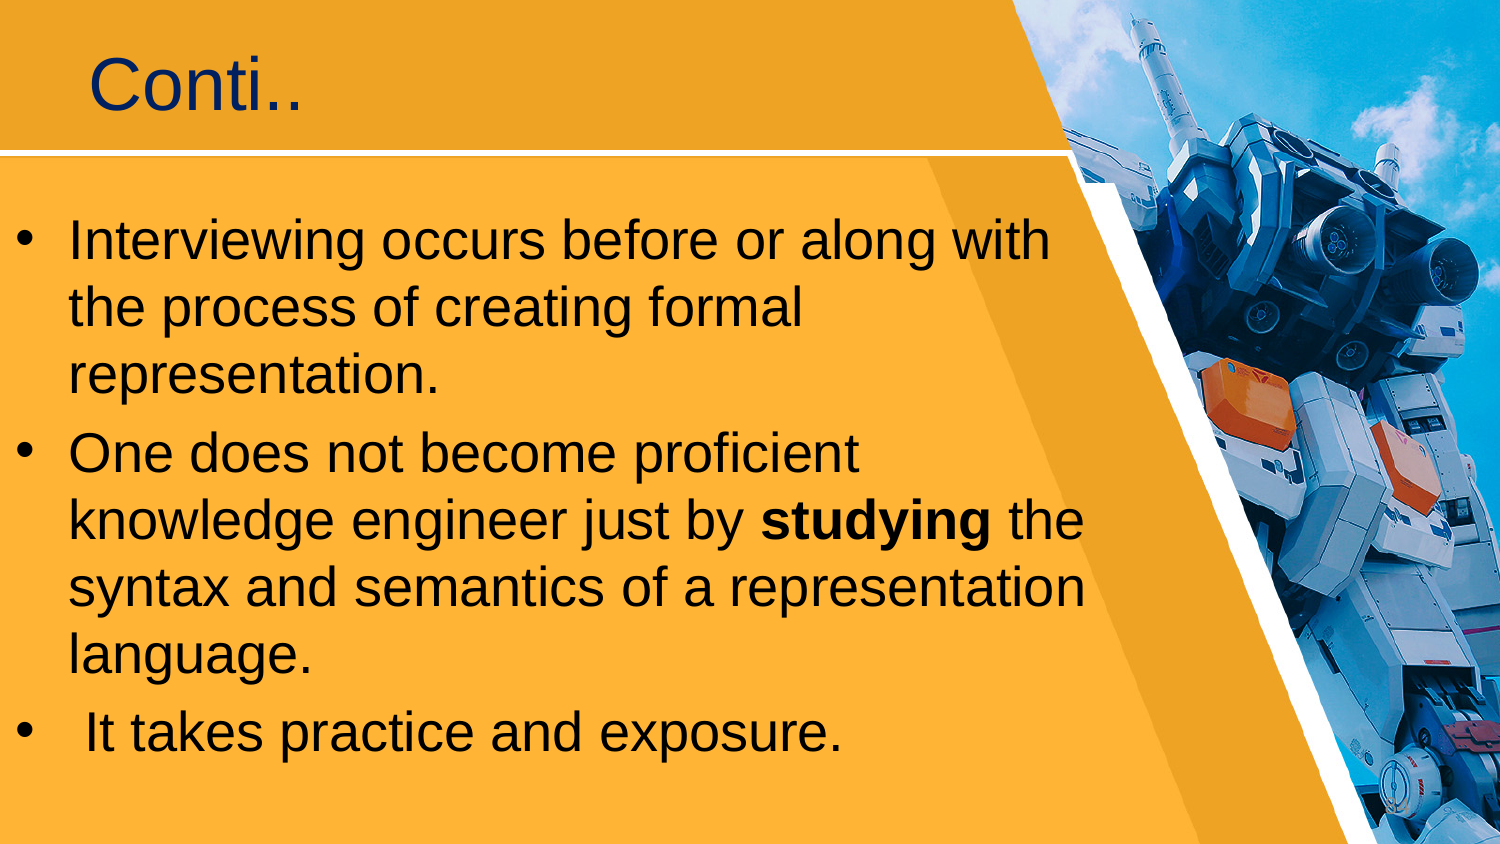

# Conti..
Interviewing occurs before or along with the process of creating formal representation.
One does not become proficient knowledge engineer just by studying the syntax and semantics of a representation language.
 It takes practice and exposure.
84